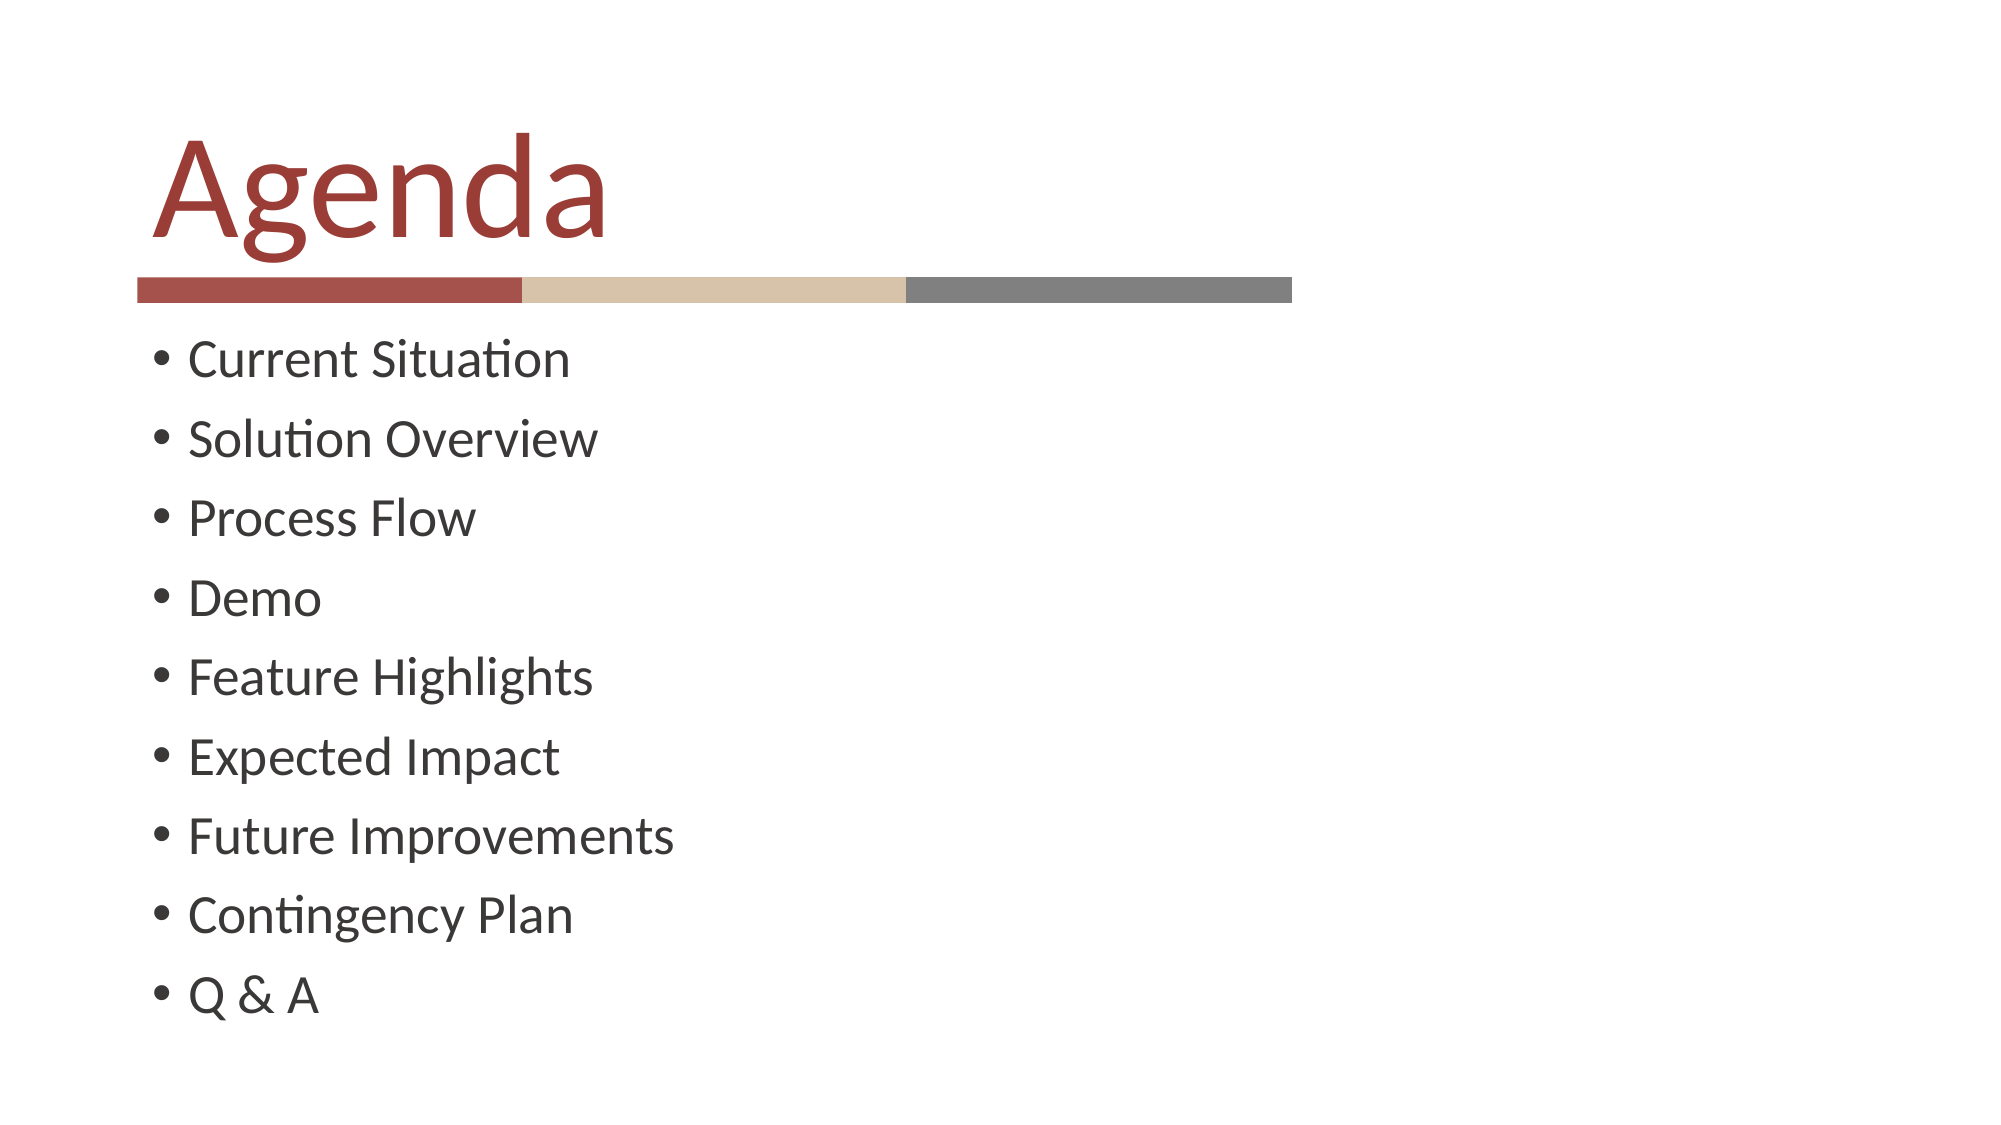

# Agenda

Current Situation
Solution Overview
Process Flow
Demo
Feature Highlights
Expected Impact
Future Improvements
Contingency Plan
Q & A